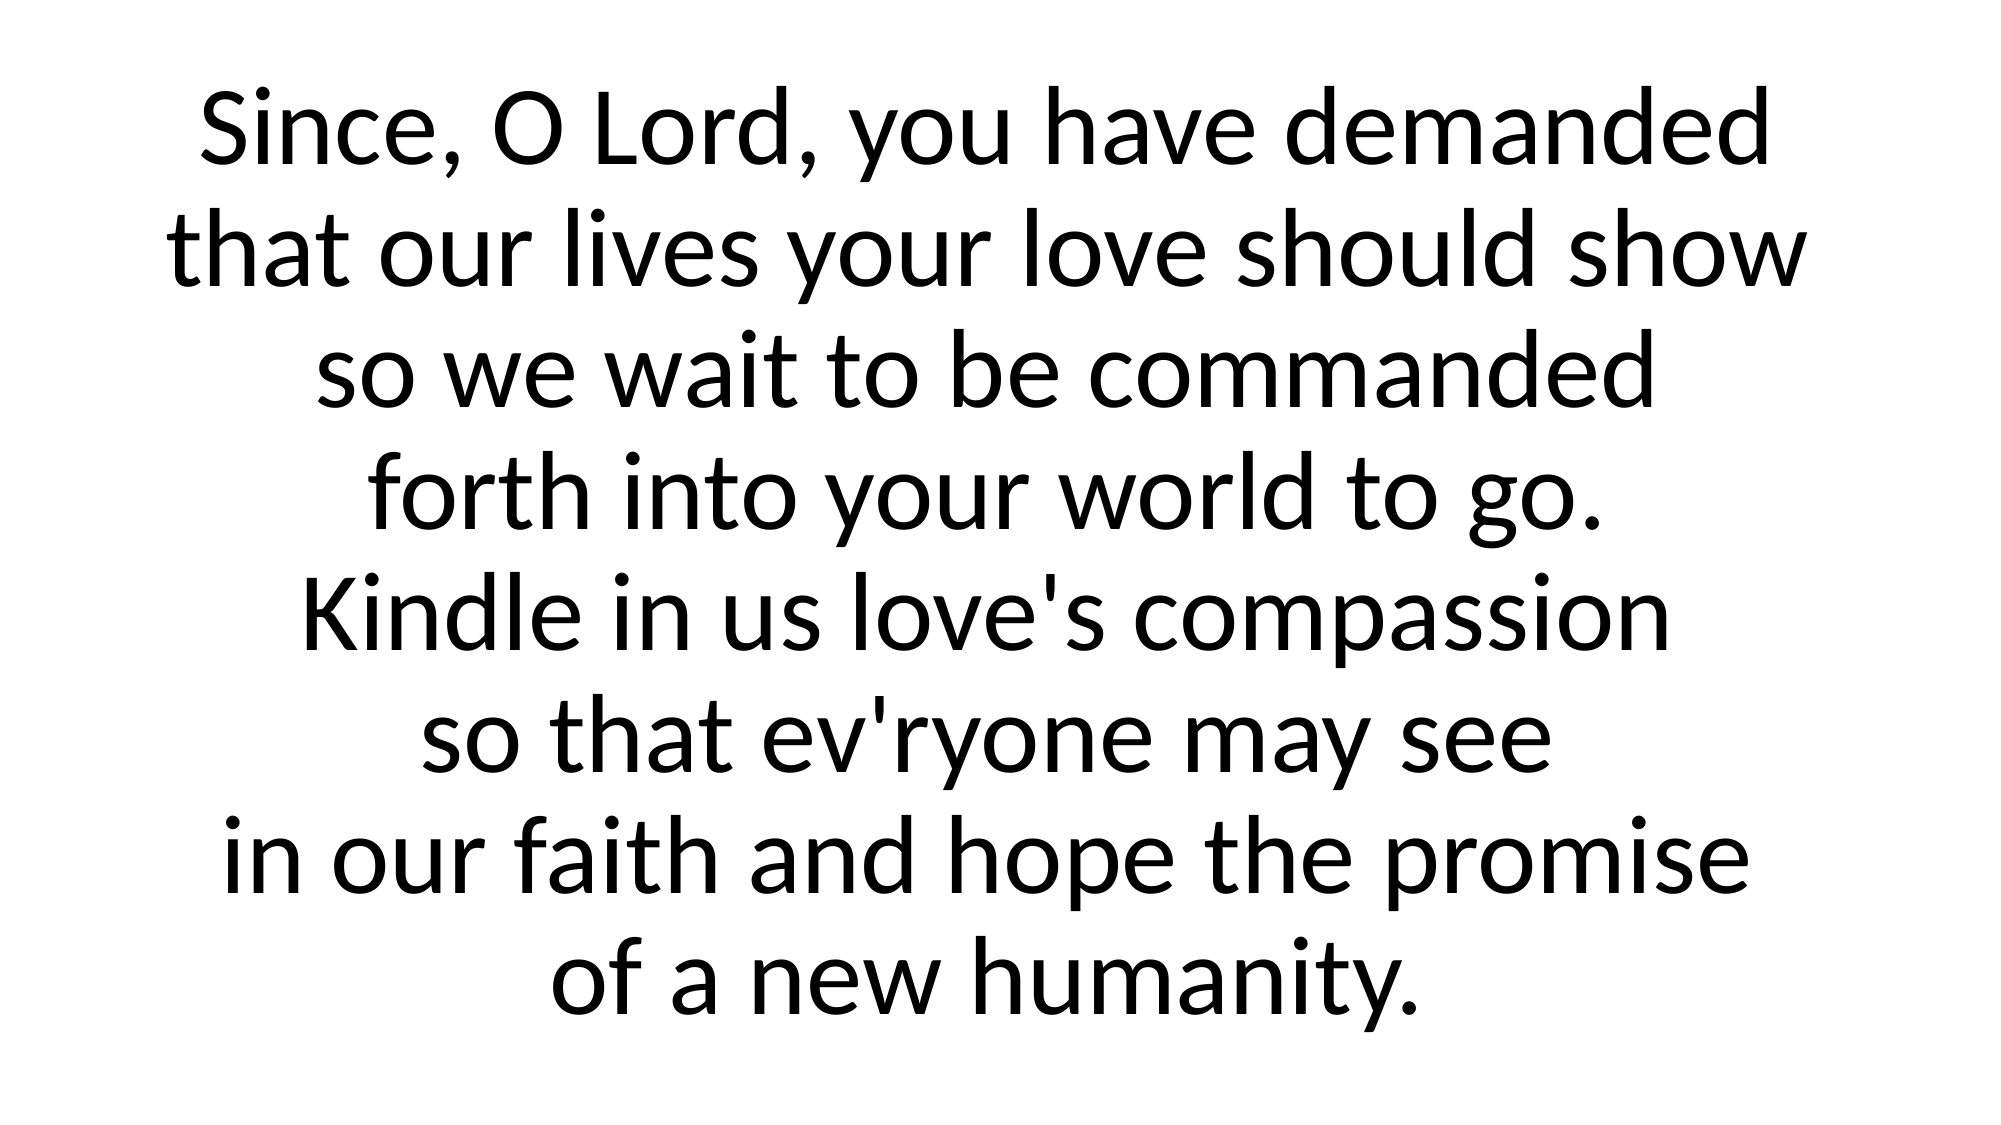

Since, O Lord, you have demanded
that our lives your love should show
so we wait to be commanded
forth into your world to go.
Kindle in us love's compassion
so that ev'ryone may see
in our faith and hope the promise
of a new humanity.